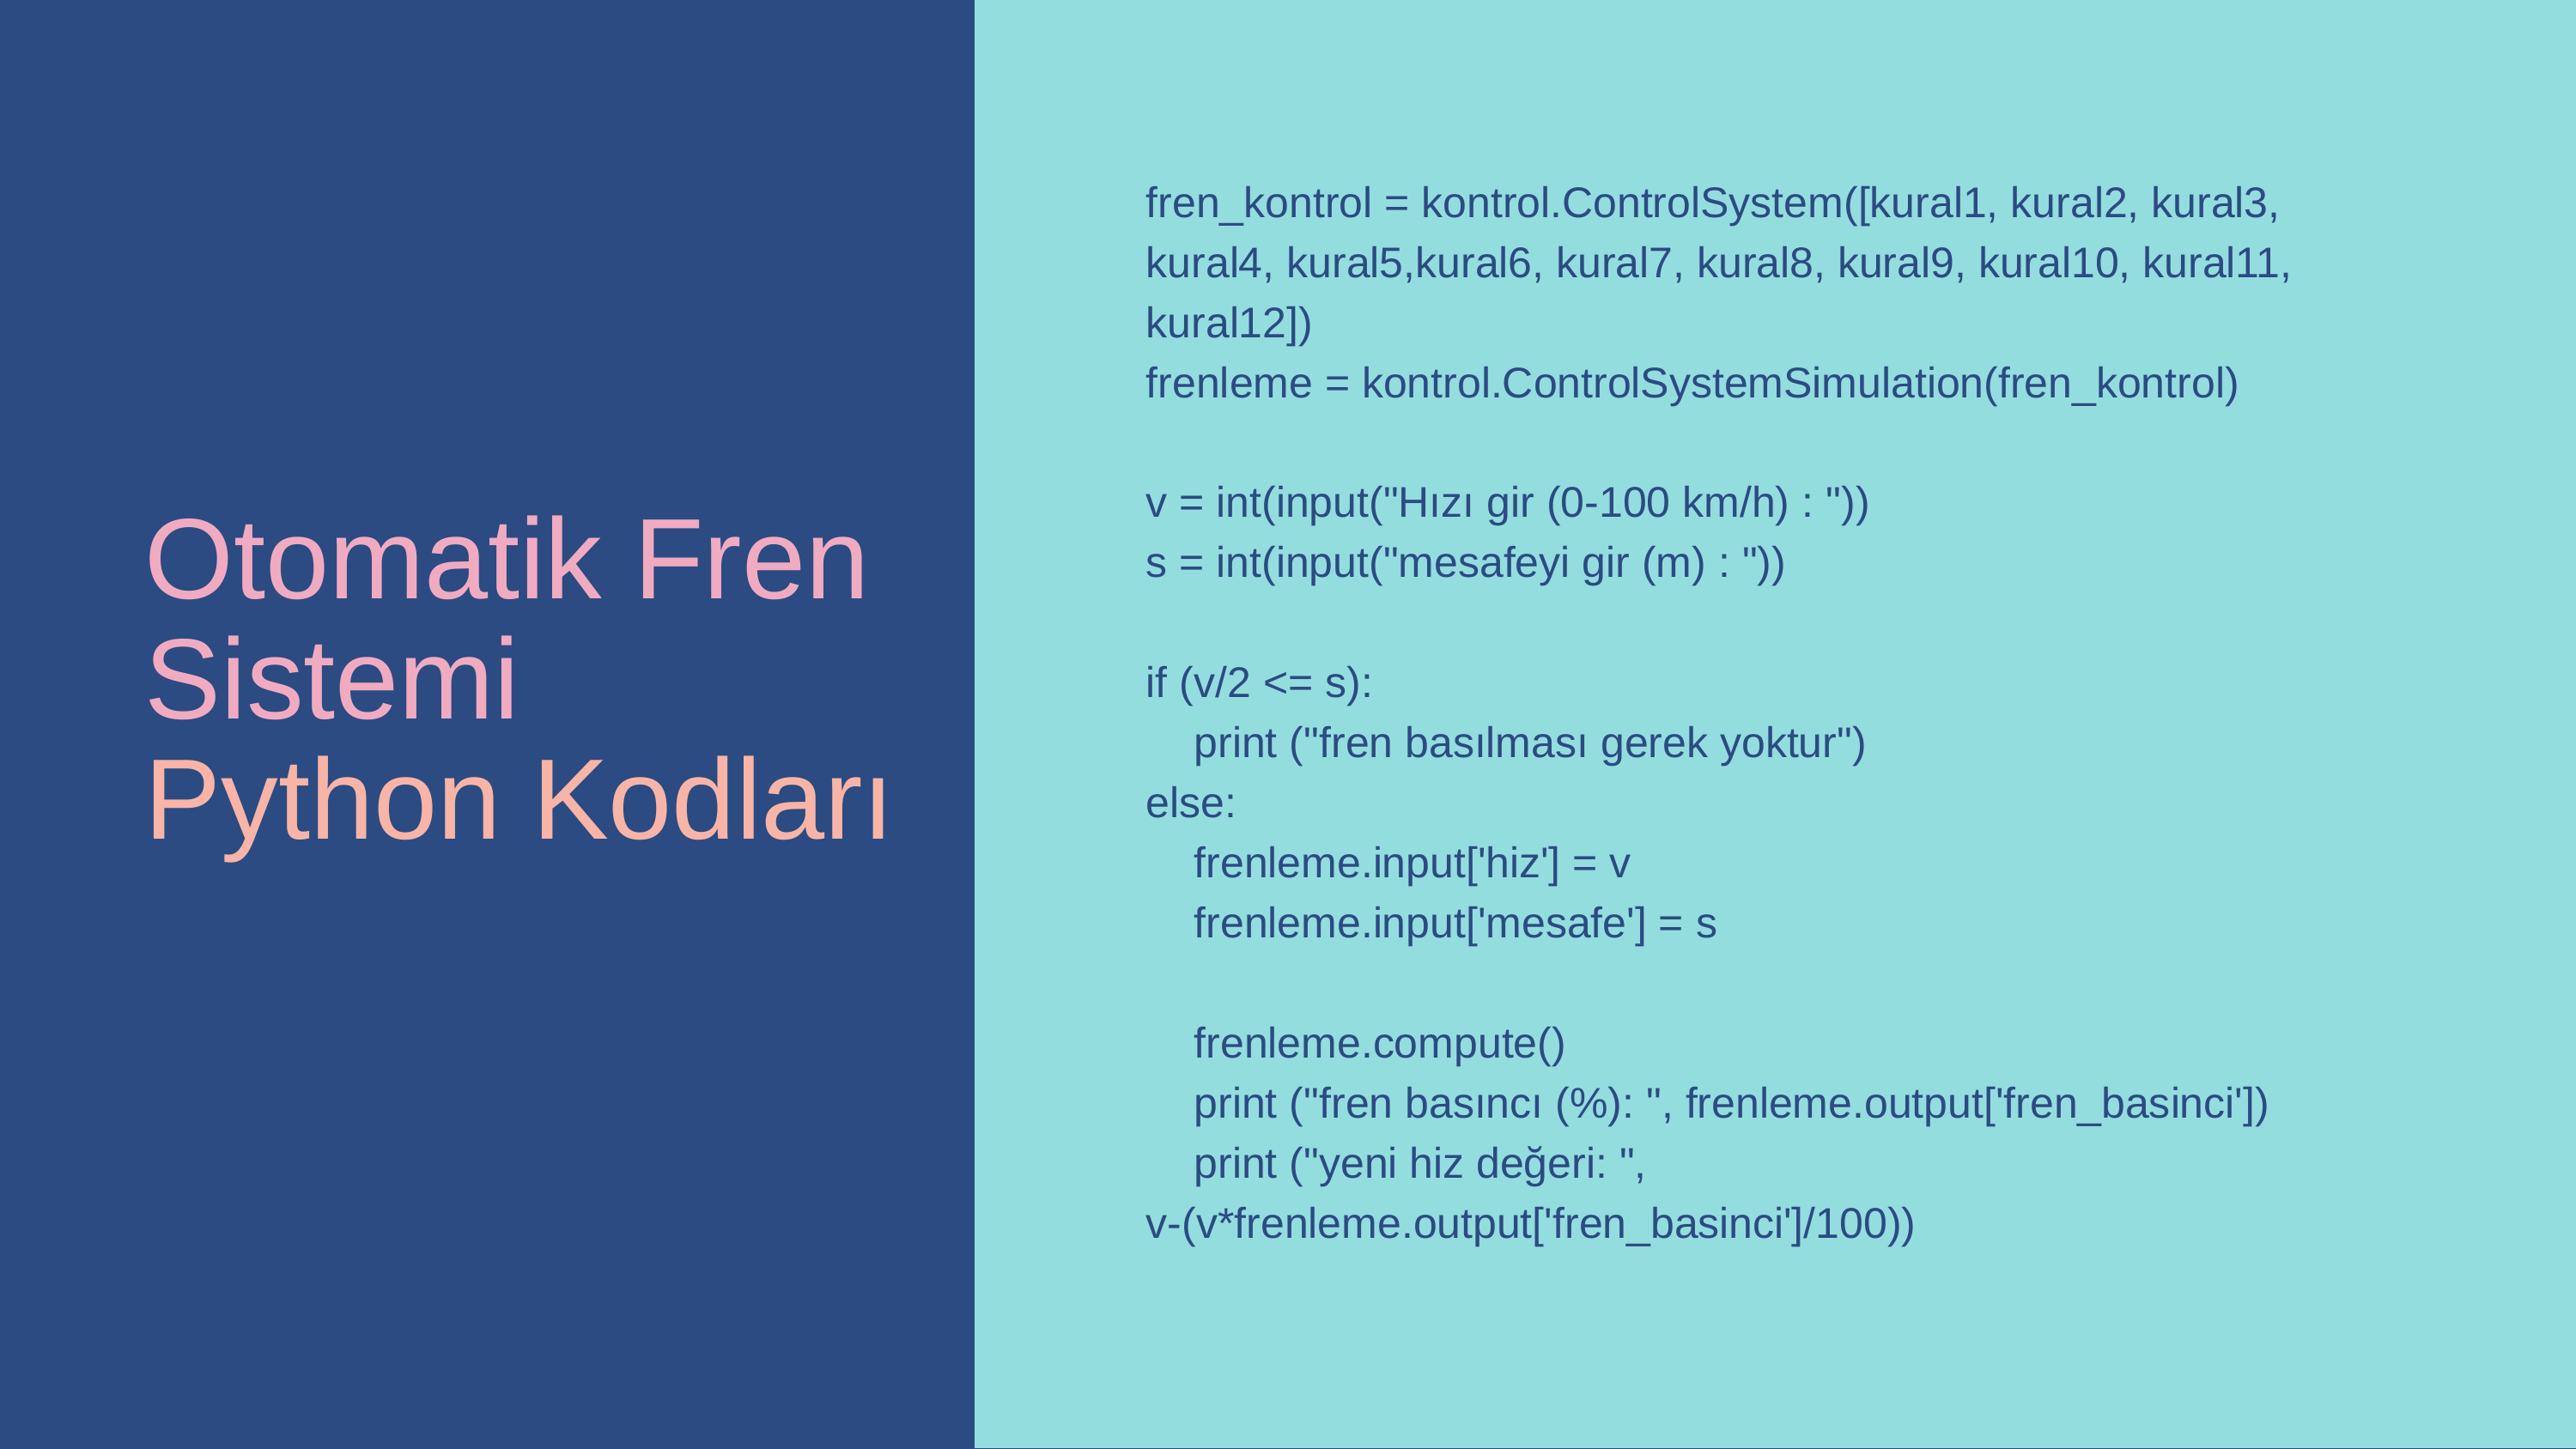

| fren\_kontrol = kontrol.ControlSystem([kural1, kural2, kural3, kural4, kural5,kural6, kural7, kural8, kural9, kural10, kural11, kural12]) frenleme = kontrol.ControlSystemSimulation(fren\_kontrol) v = int(input("Hızı gir (0-100 km/h) : ")) s = int(input("mesafeyi gir (m) : ")) if (v/2 <= s): print ("fren basılması gerek yoktur") else: frenleme.input['hiz'] = v frenleme.input['mesafe'] = s frenleme.compute() print ("fren basıncı (%): ", frenleme.output['fren\_basinci']) print ("yeni hiz değeri: ", v-(v\*frenleme.output['fren\_basinci']/100)) |
| --- |
Otomatik Fren Sistemi
Python Kodları